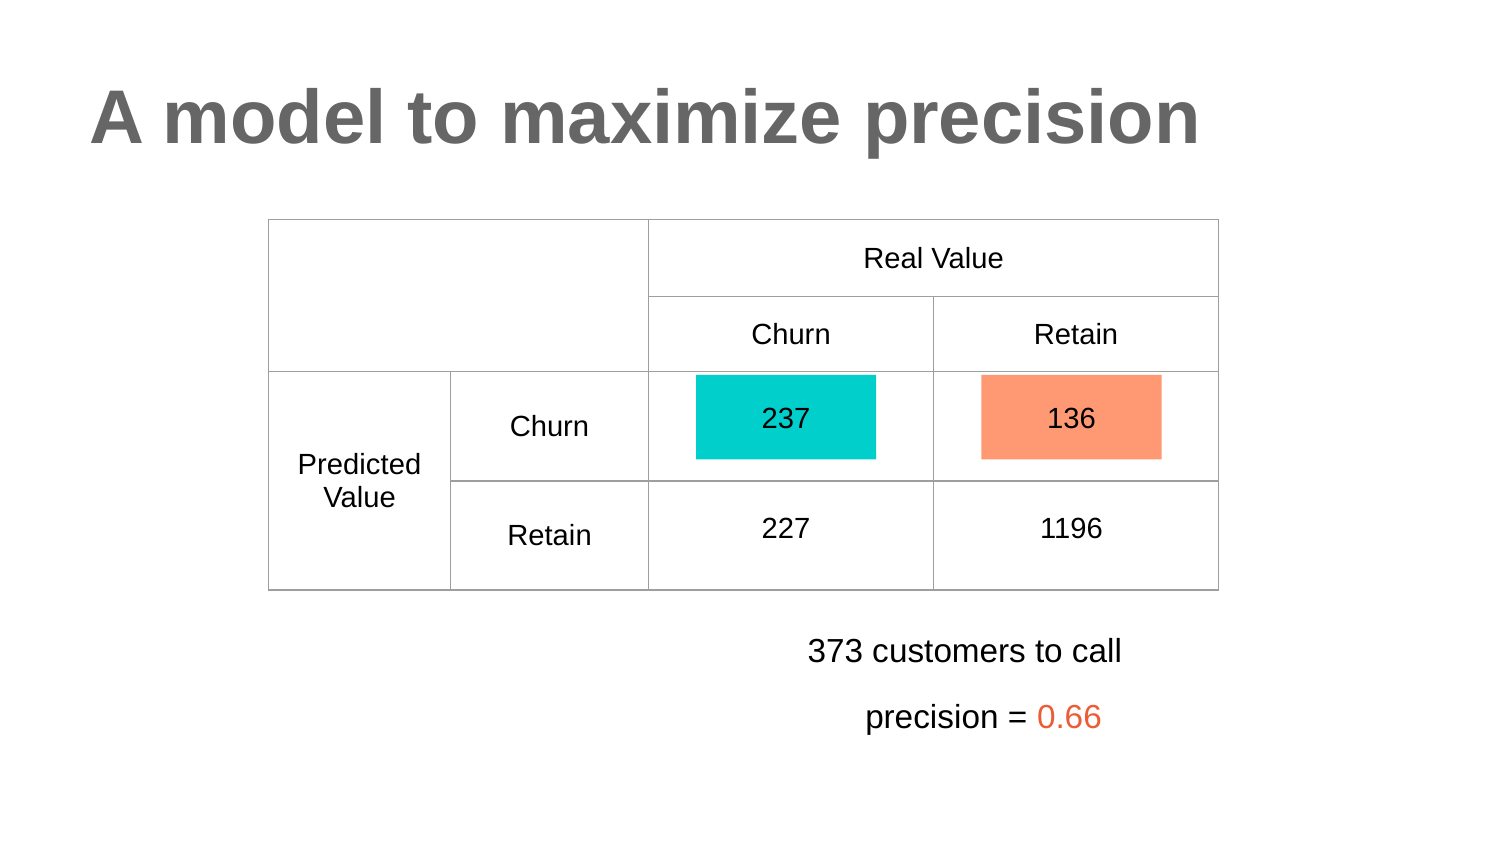

A model to maximize precision
|  |  | Real Value |  |
| --- | --- | --- | --- |
|  |  | Churn | Retain |
| Predicted Value | Churn |  |  |
|  | Retain |  |  |
237
136
227
1196
373 customers to call
precision = 0.66